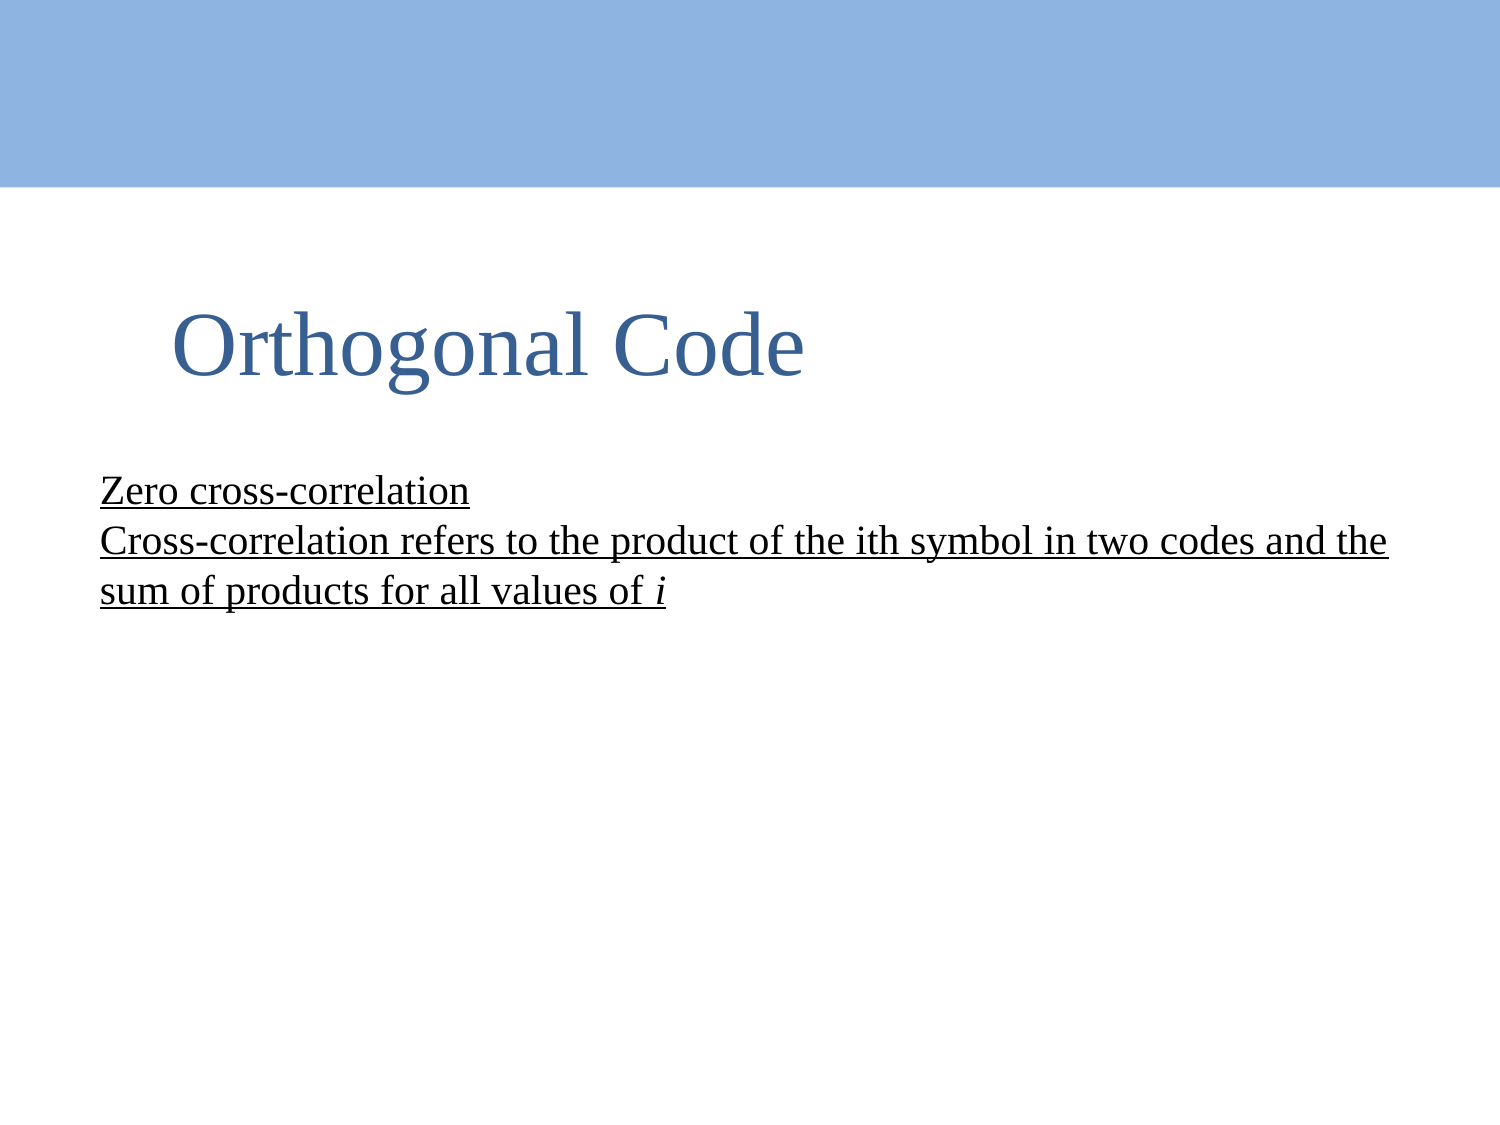

# Orthogonal Code
Zero cross-correlation
Cross-correlation refers to the product of the ith symbol in two codes and the sum of products for all values of i